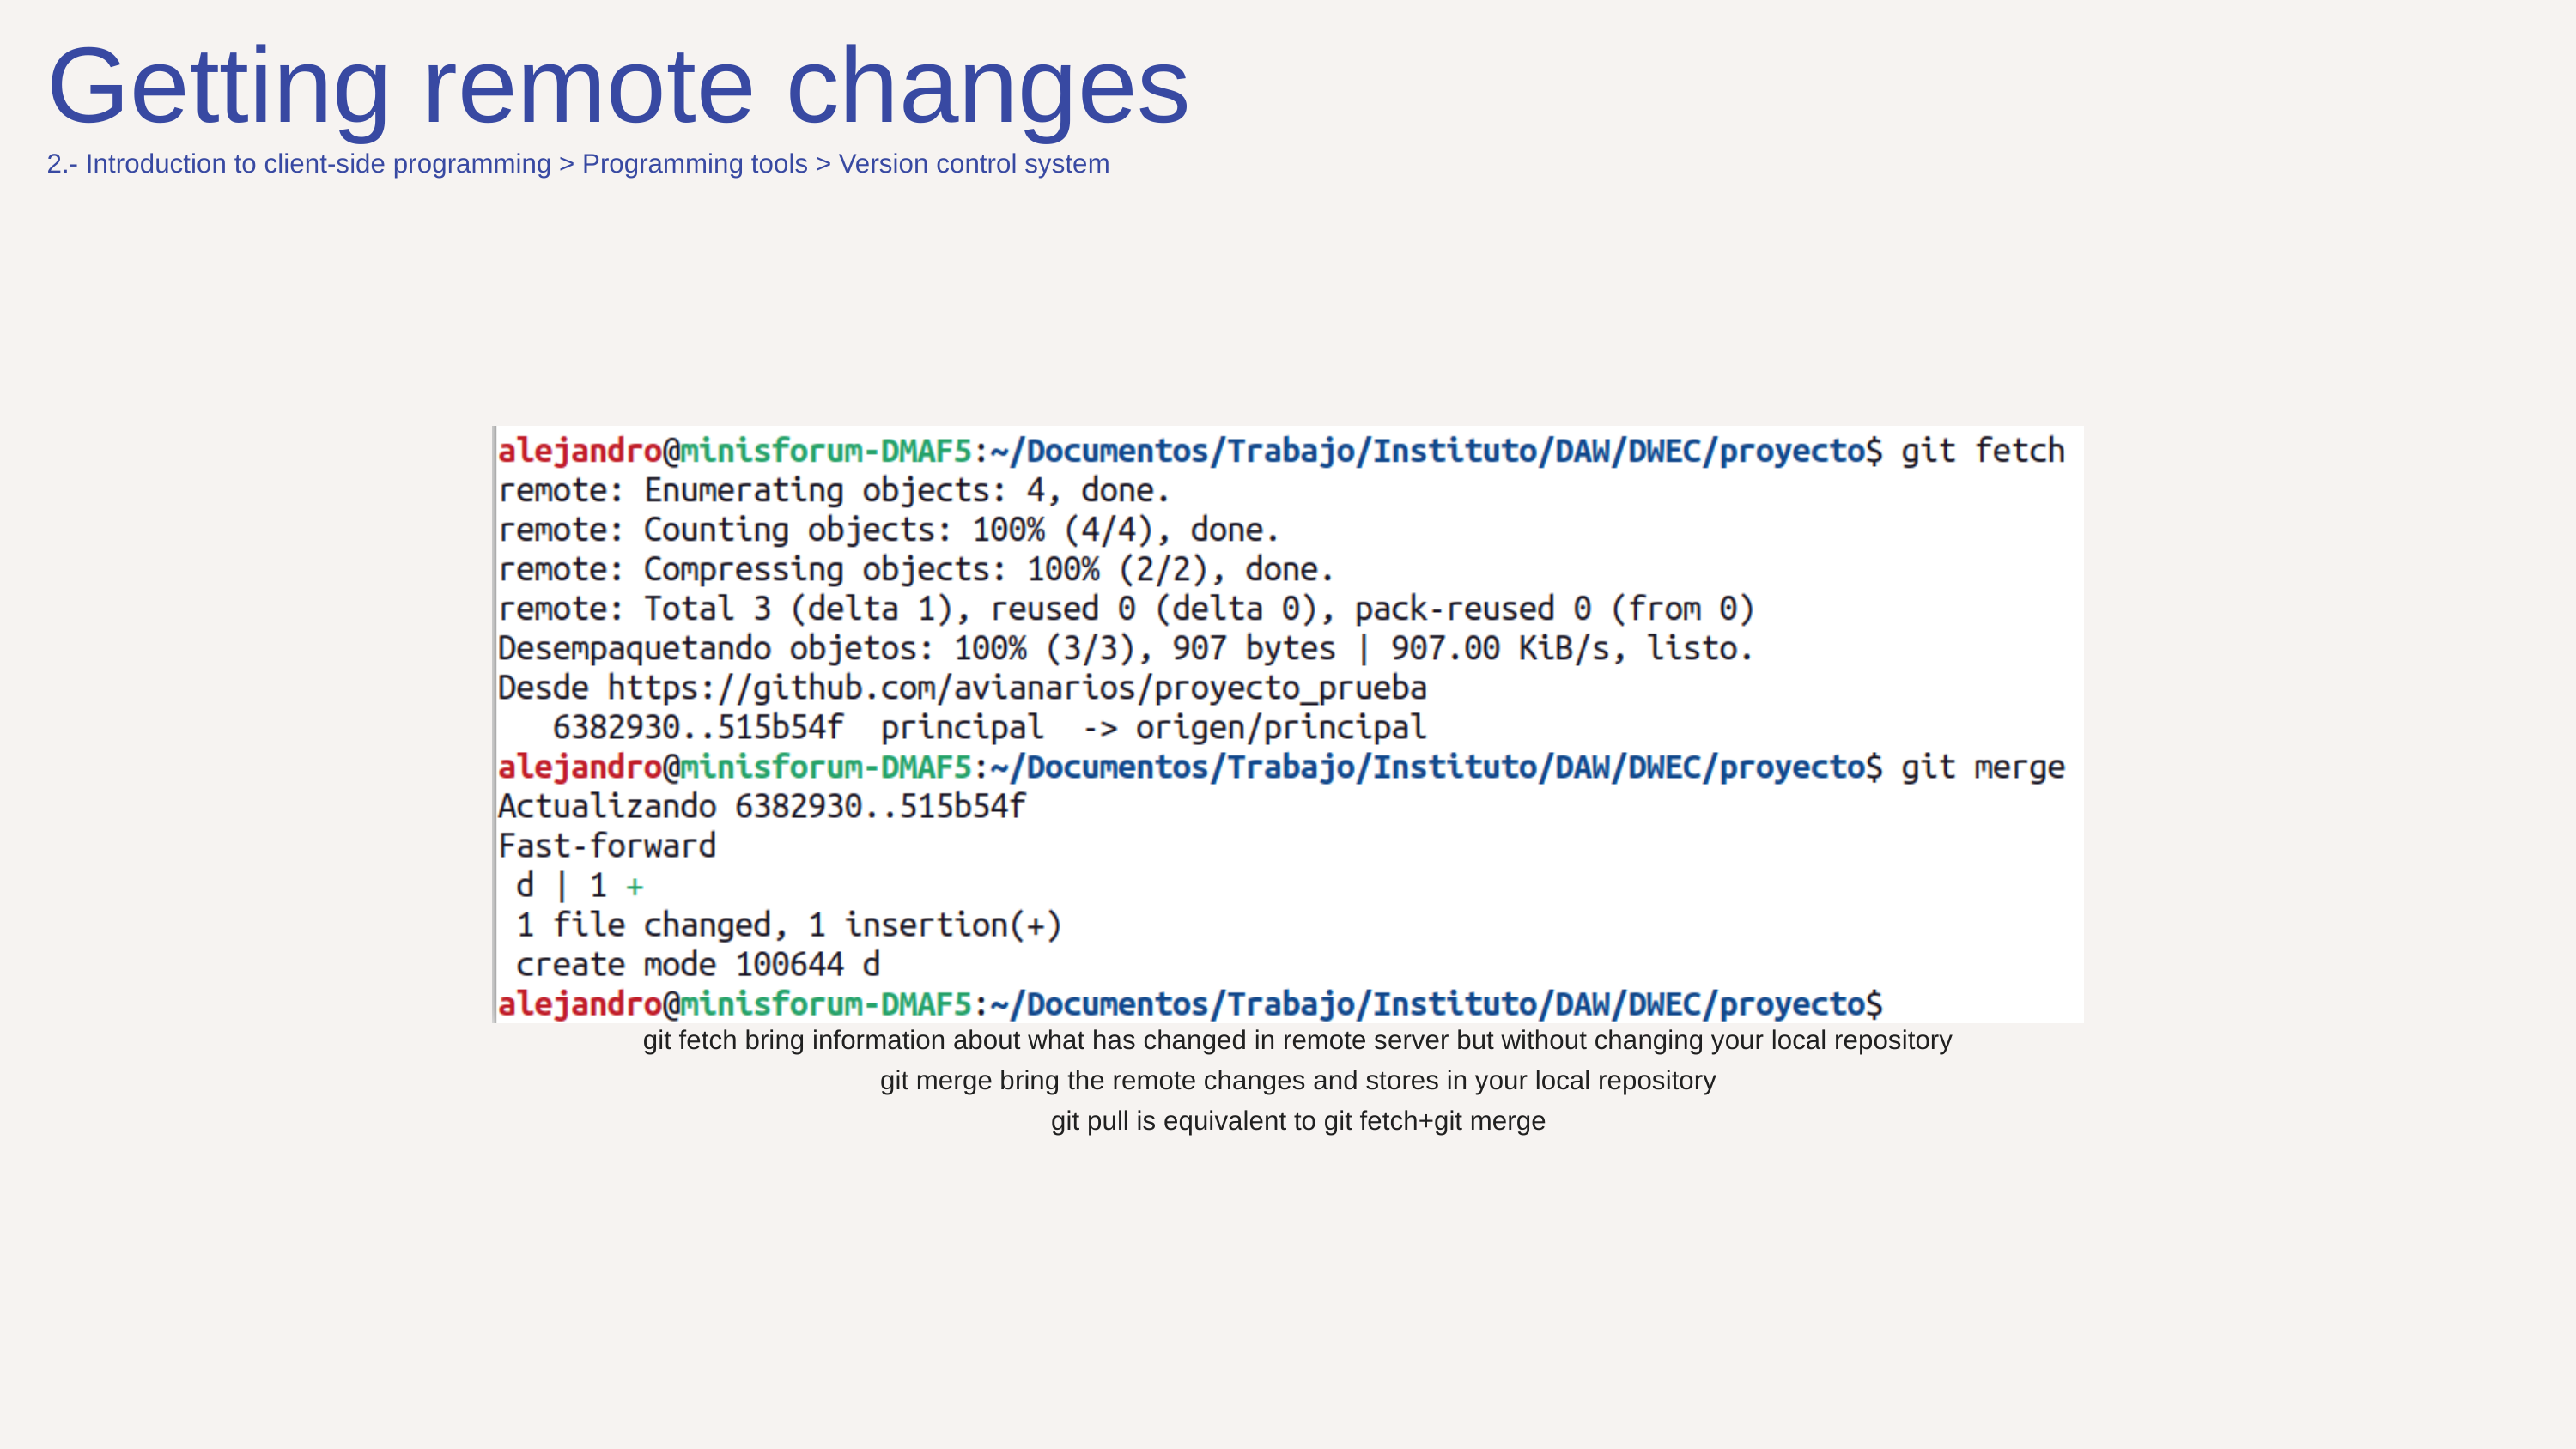

Getting remote changes
2.- Introduction to client-side programming > Programming tools > Version control system

git fetch bring information about what has changed in remote server but without changing your local repository
git merge bring the remote changes and stores in your local repository
git pull is equivalent to git fetch+git merge